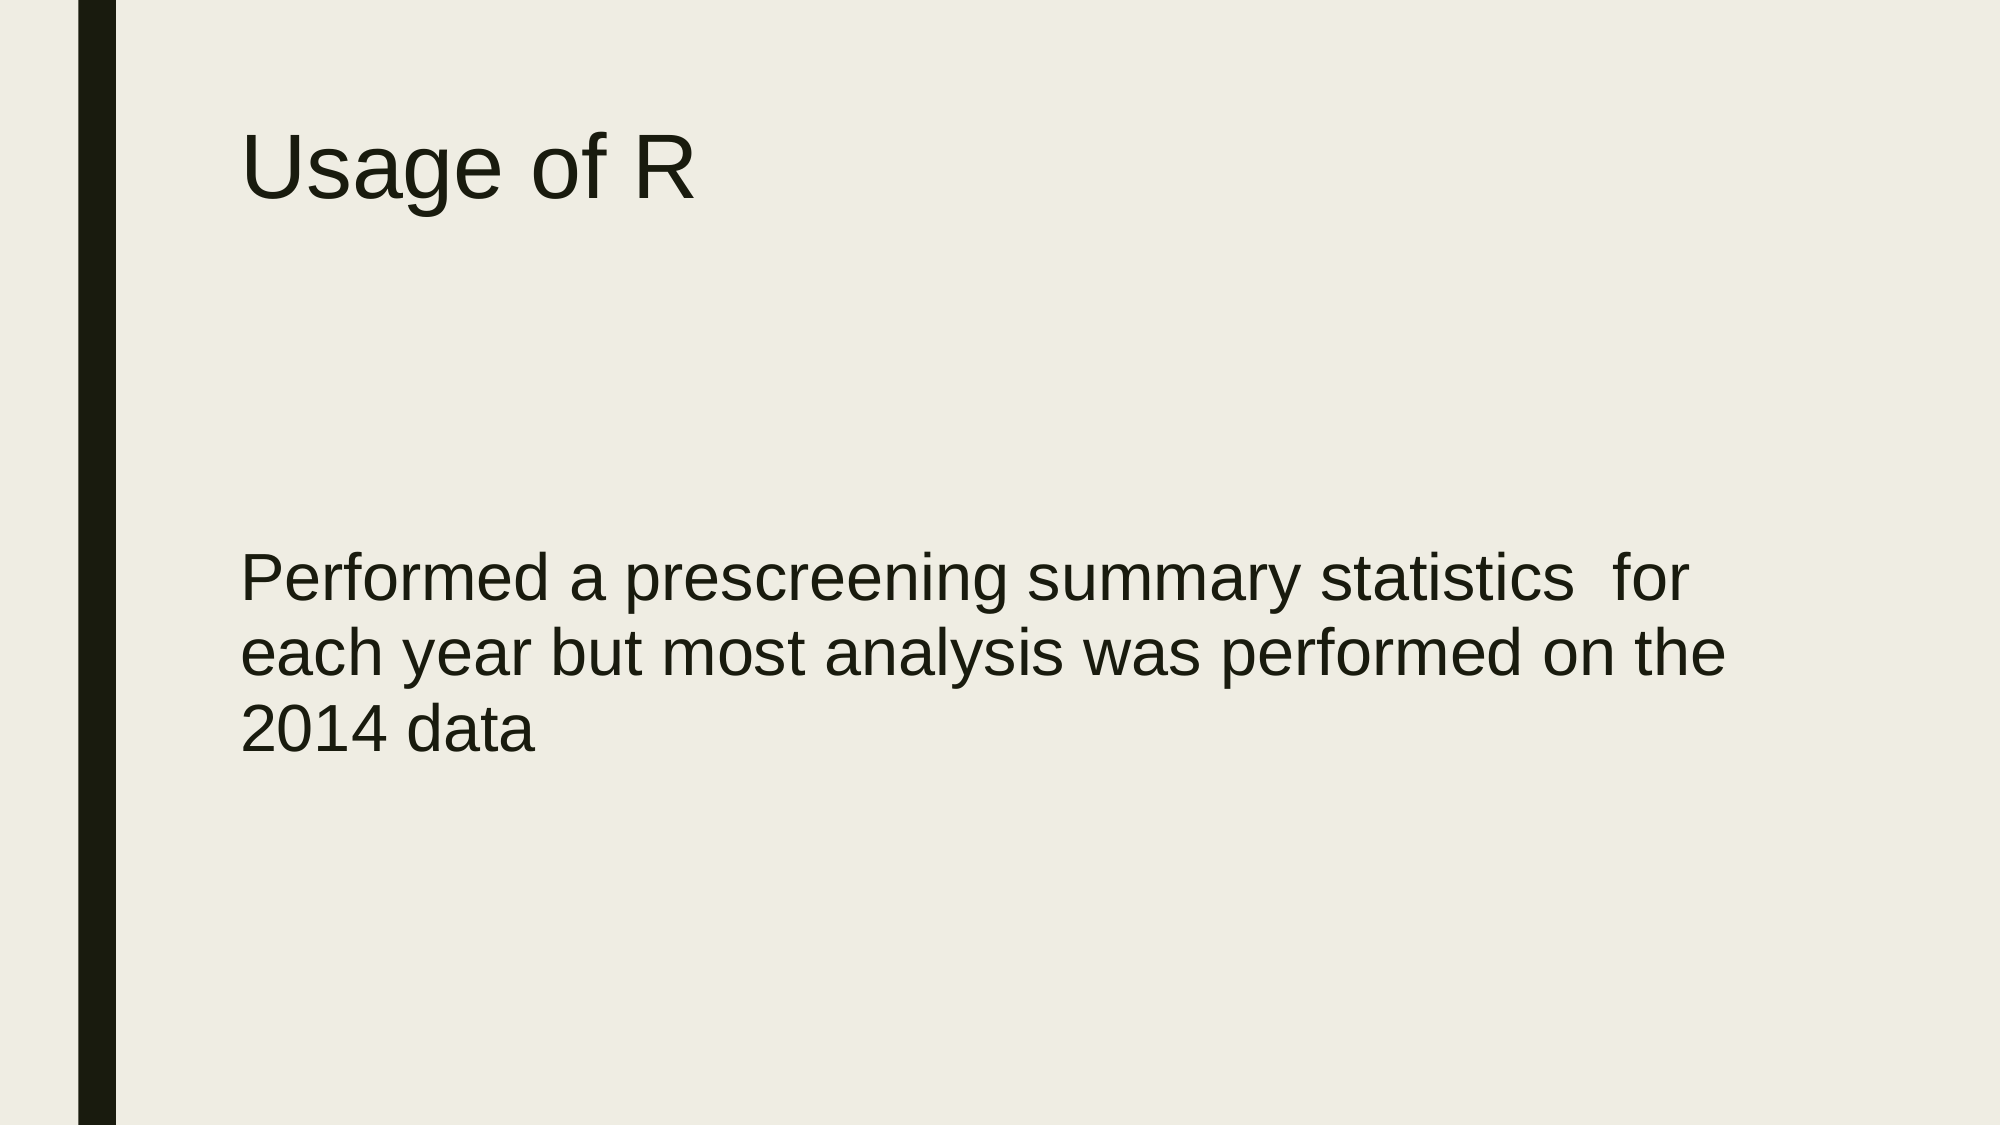

# Usage of R
Performed a prescreening summary statistics  for each year but most analysis was performed on the 2014 data